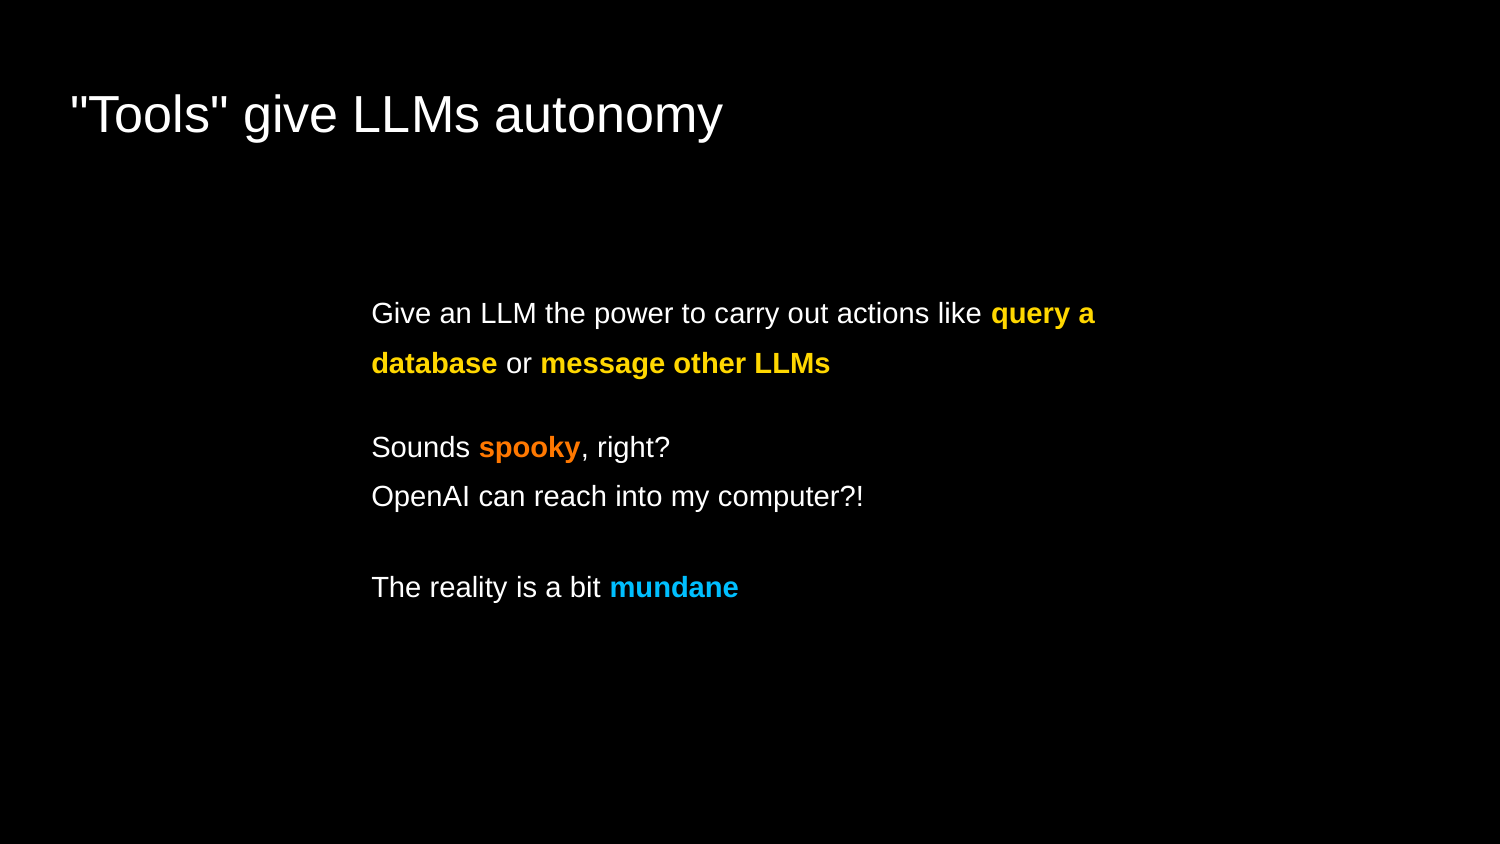

"Tools" give LLMs autonomy
Give an LLM the power to carry out actions like query a database or message other LLMs
Sounds spooky, right?
OpenAI can reach into my computer?!
The reality is a bit mundane